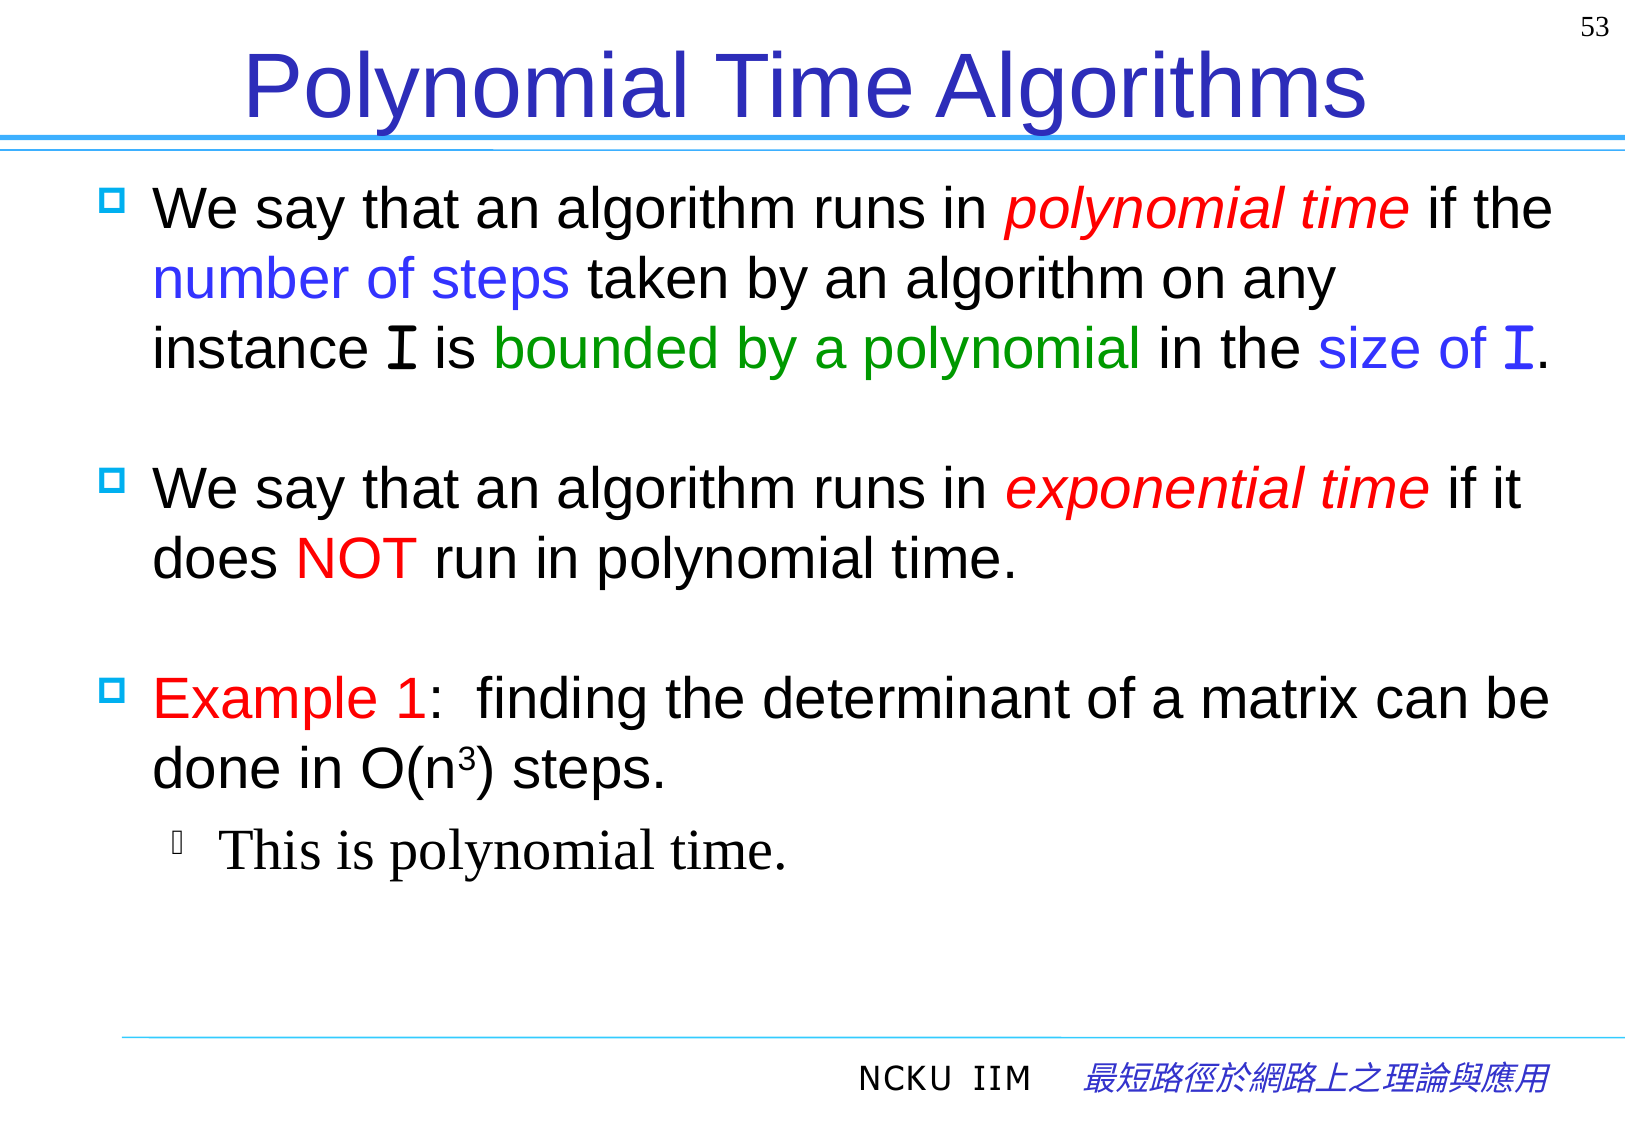

53
# Polynomial Time Algorithms
We say that an algorithm runs in polynomial time if the number of steps taken by an algorithm on any instance I is bounded by a polynomial in the size of I.

We say that an algorithm runs in exponential time if it does NOT run in polynomial time.

Example 1:  finding the determinant of a matrix can be done in O(n3) steps.
This is polynomial time.